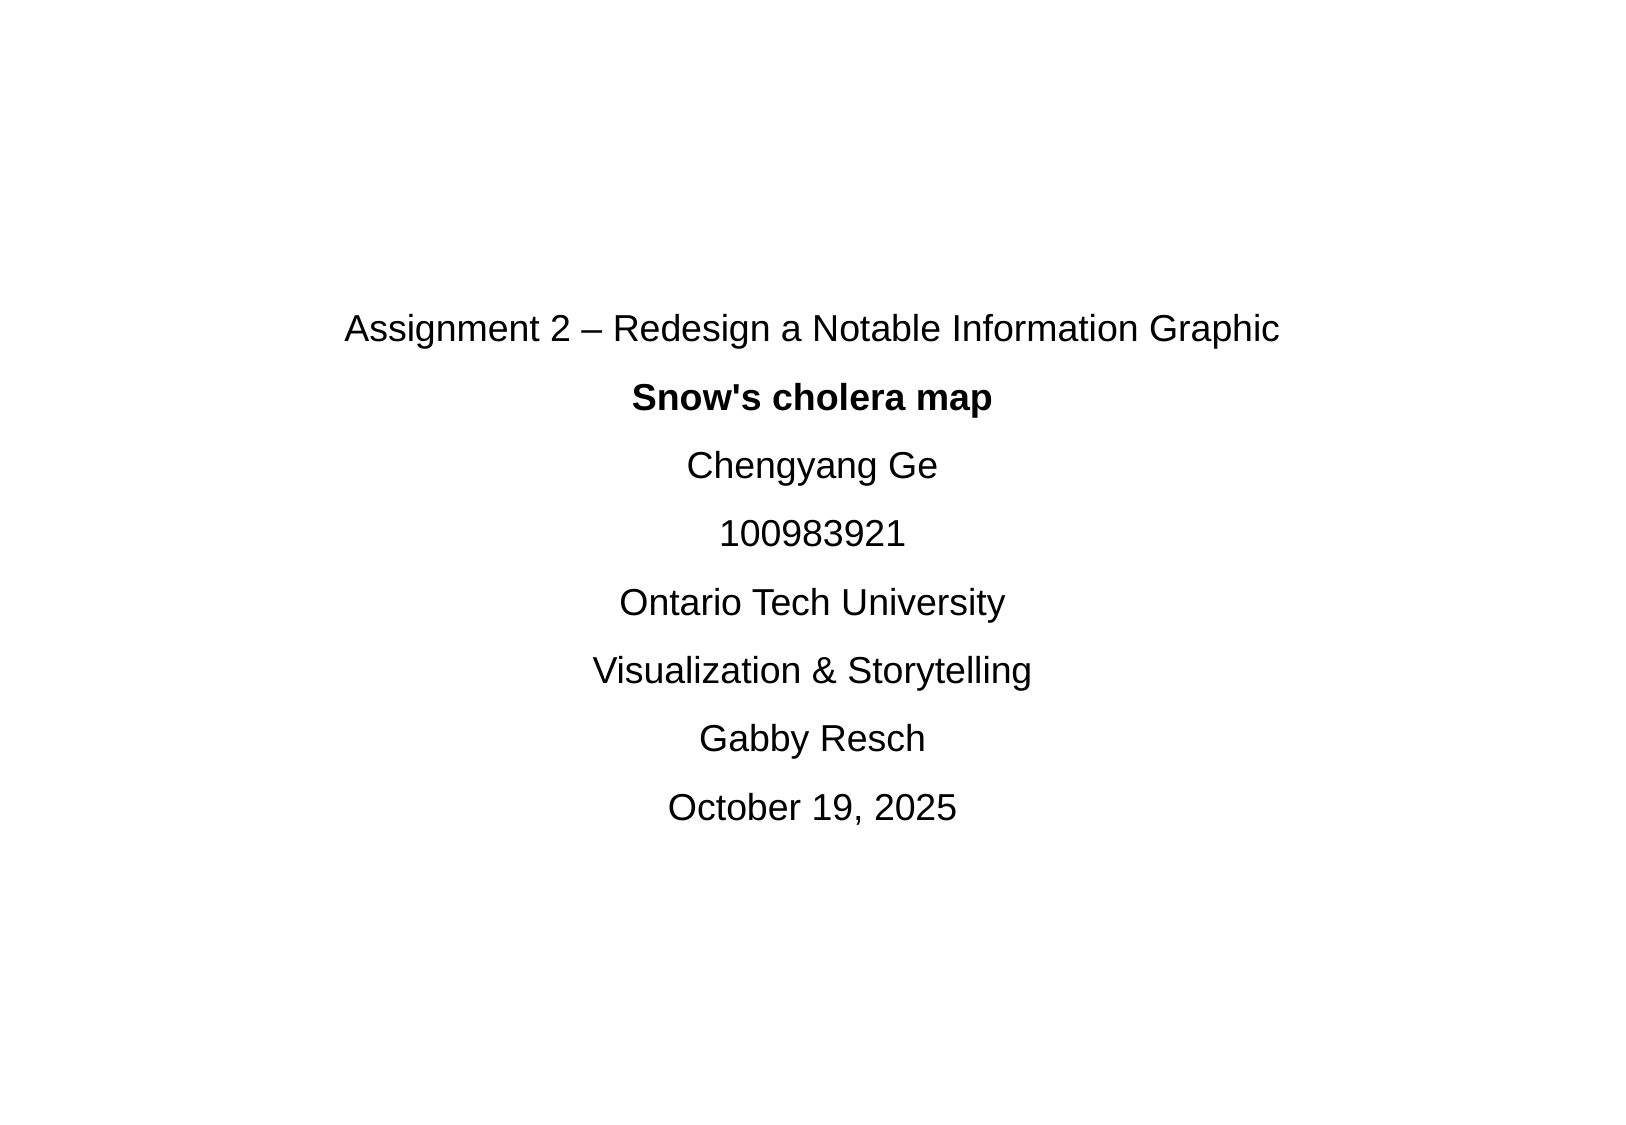

Assignment 2 – Redesign a Notable Information Graphic
Snow's cholera map
Chengyang Ge
100983921
Ontario Tech University
Visualization & Storytelling
Gabby Resch
October 19, 2025